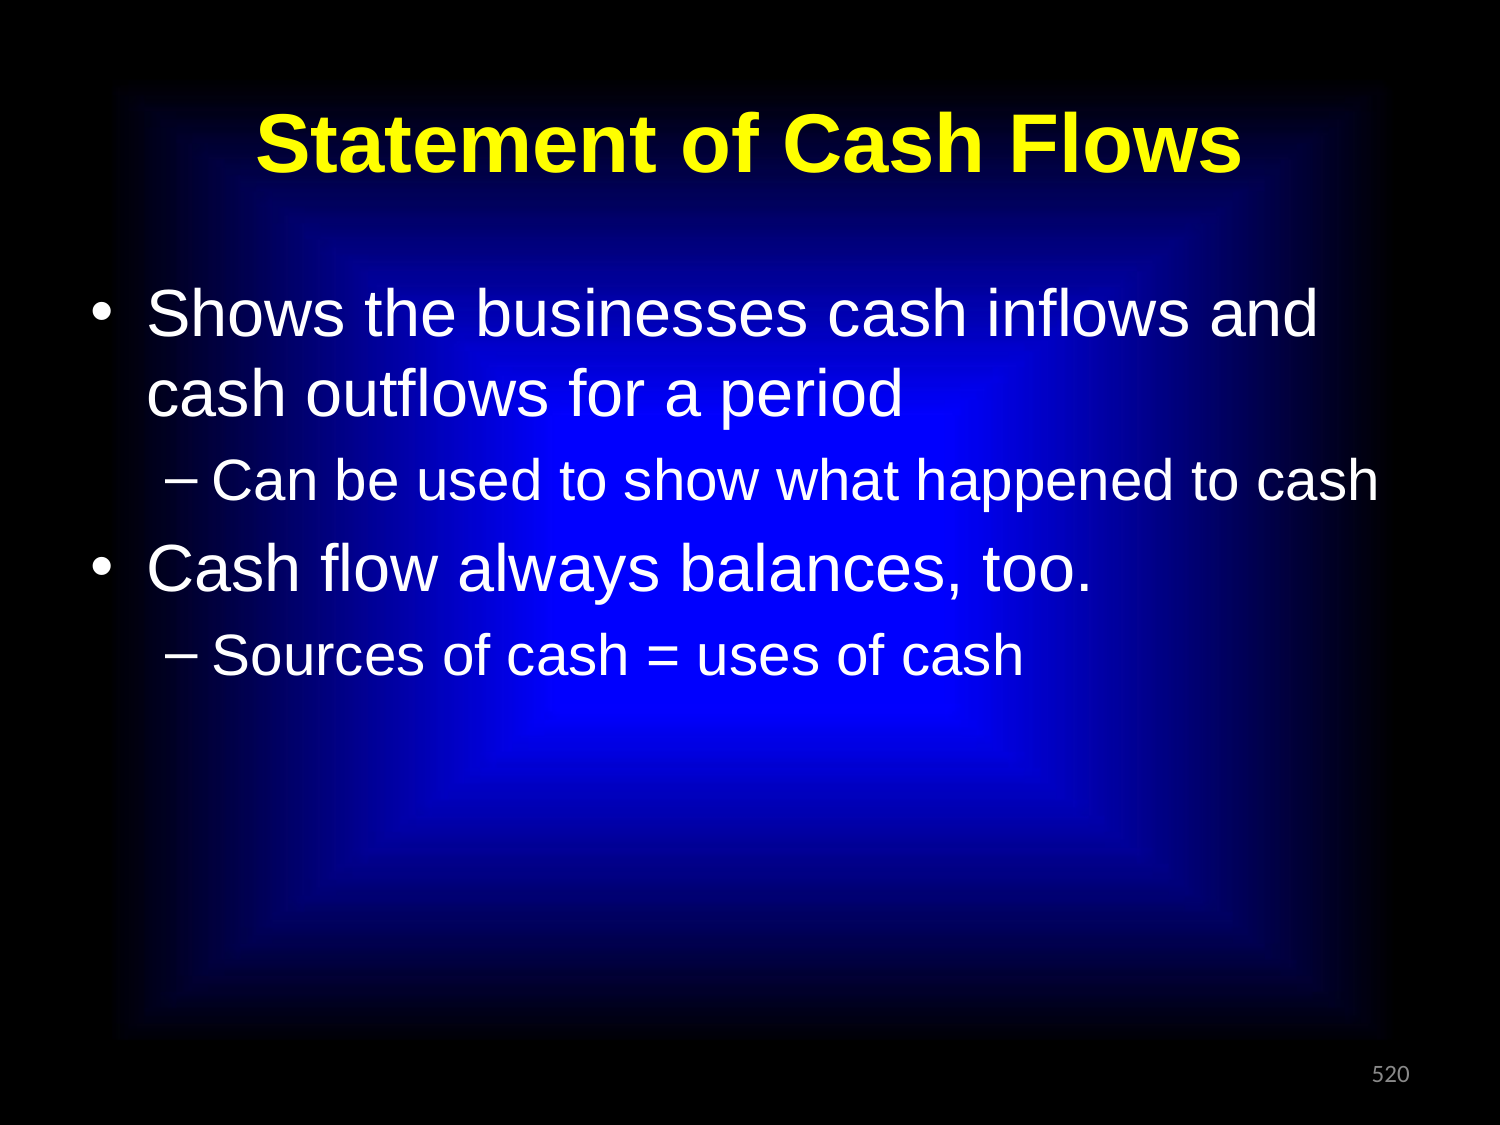

# Statement of Cash Flows
Shows the businesses cash inflows and cash outflows for a period
Can be used to show what happened to cash
Cash flow always balances, too.
Sources of cash = uses of cash
520